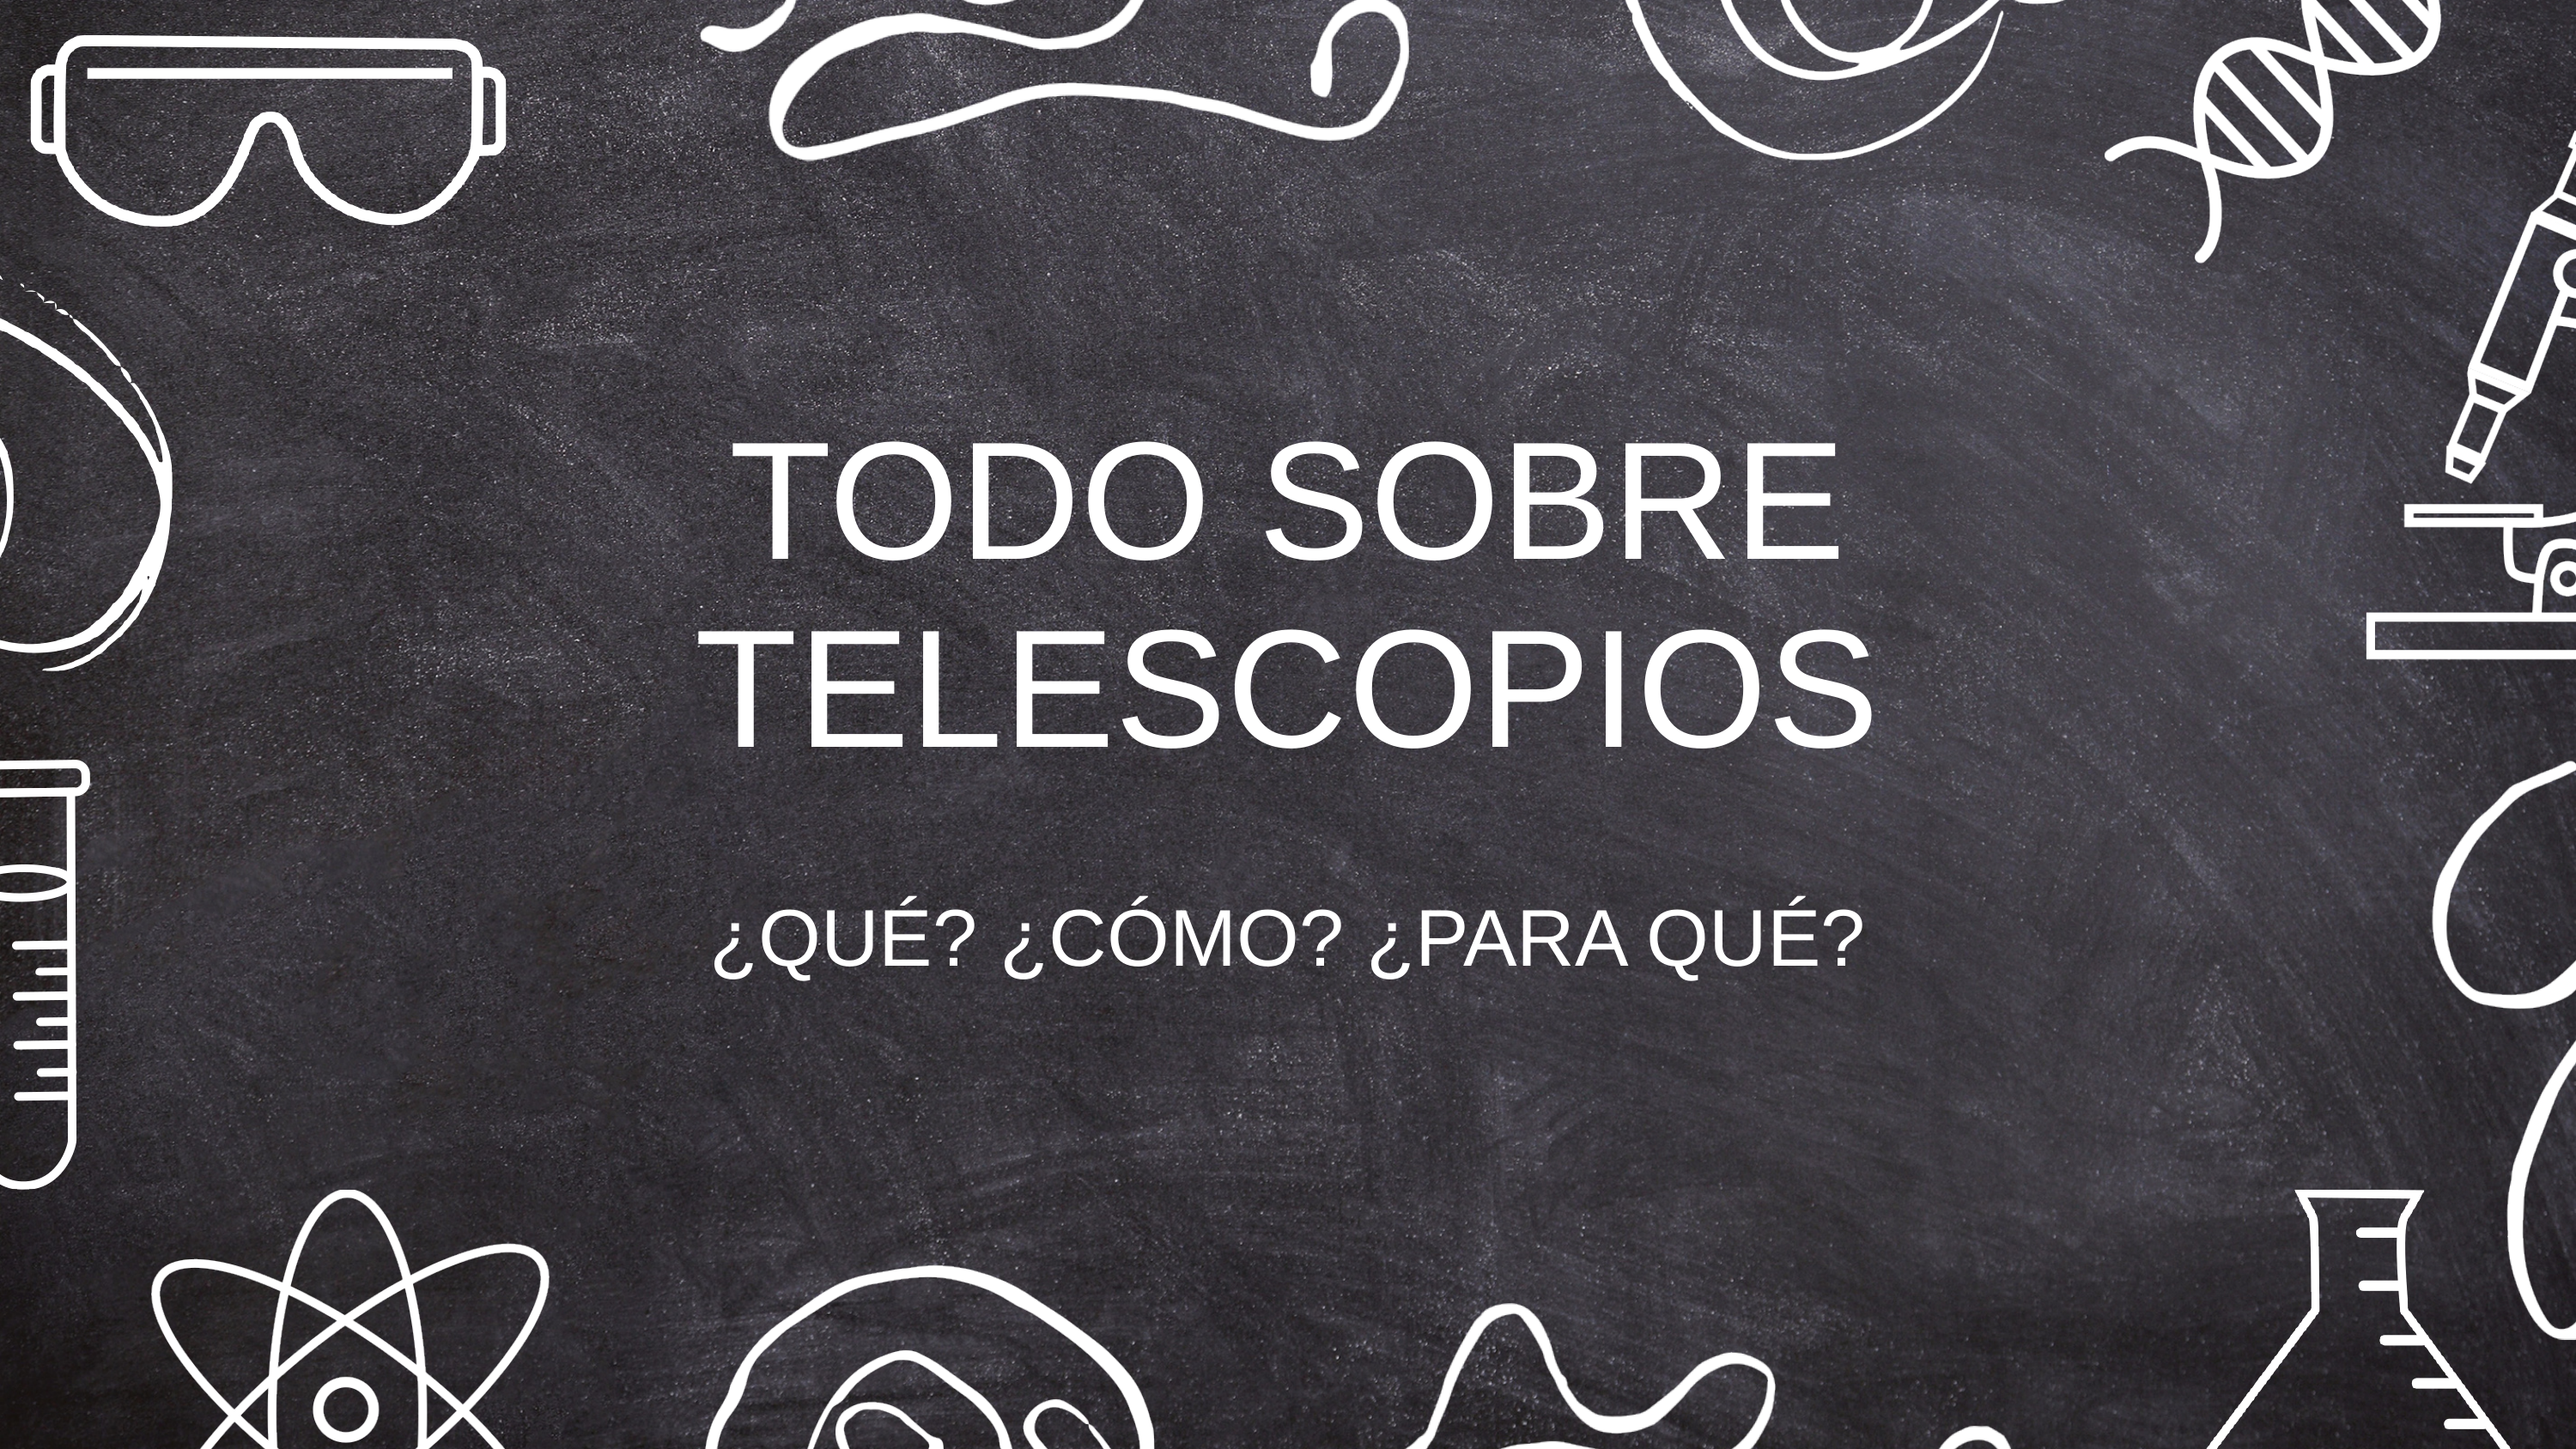

TODO SOBRE
TELESCOPIOS

¿QUÉ? ¿CÓMO? ¿PARA QUÉ?